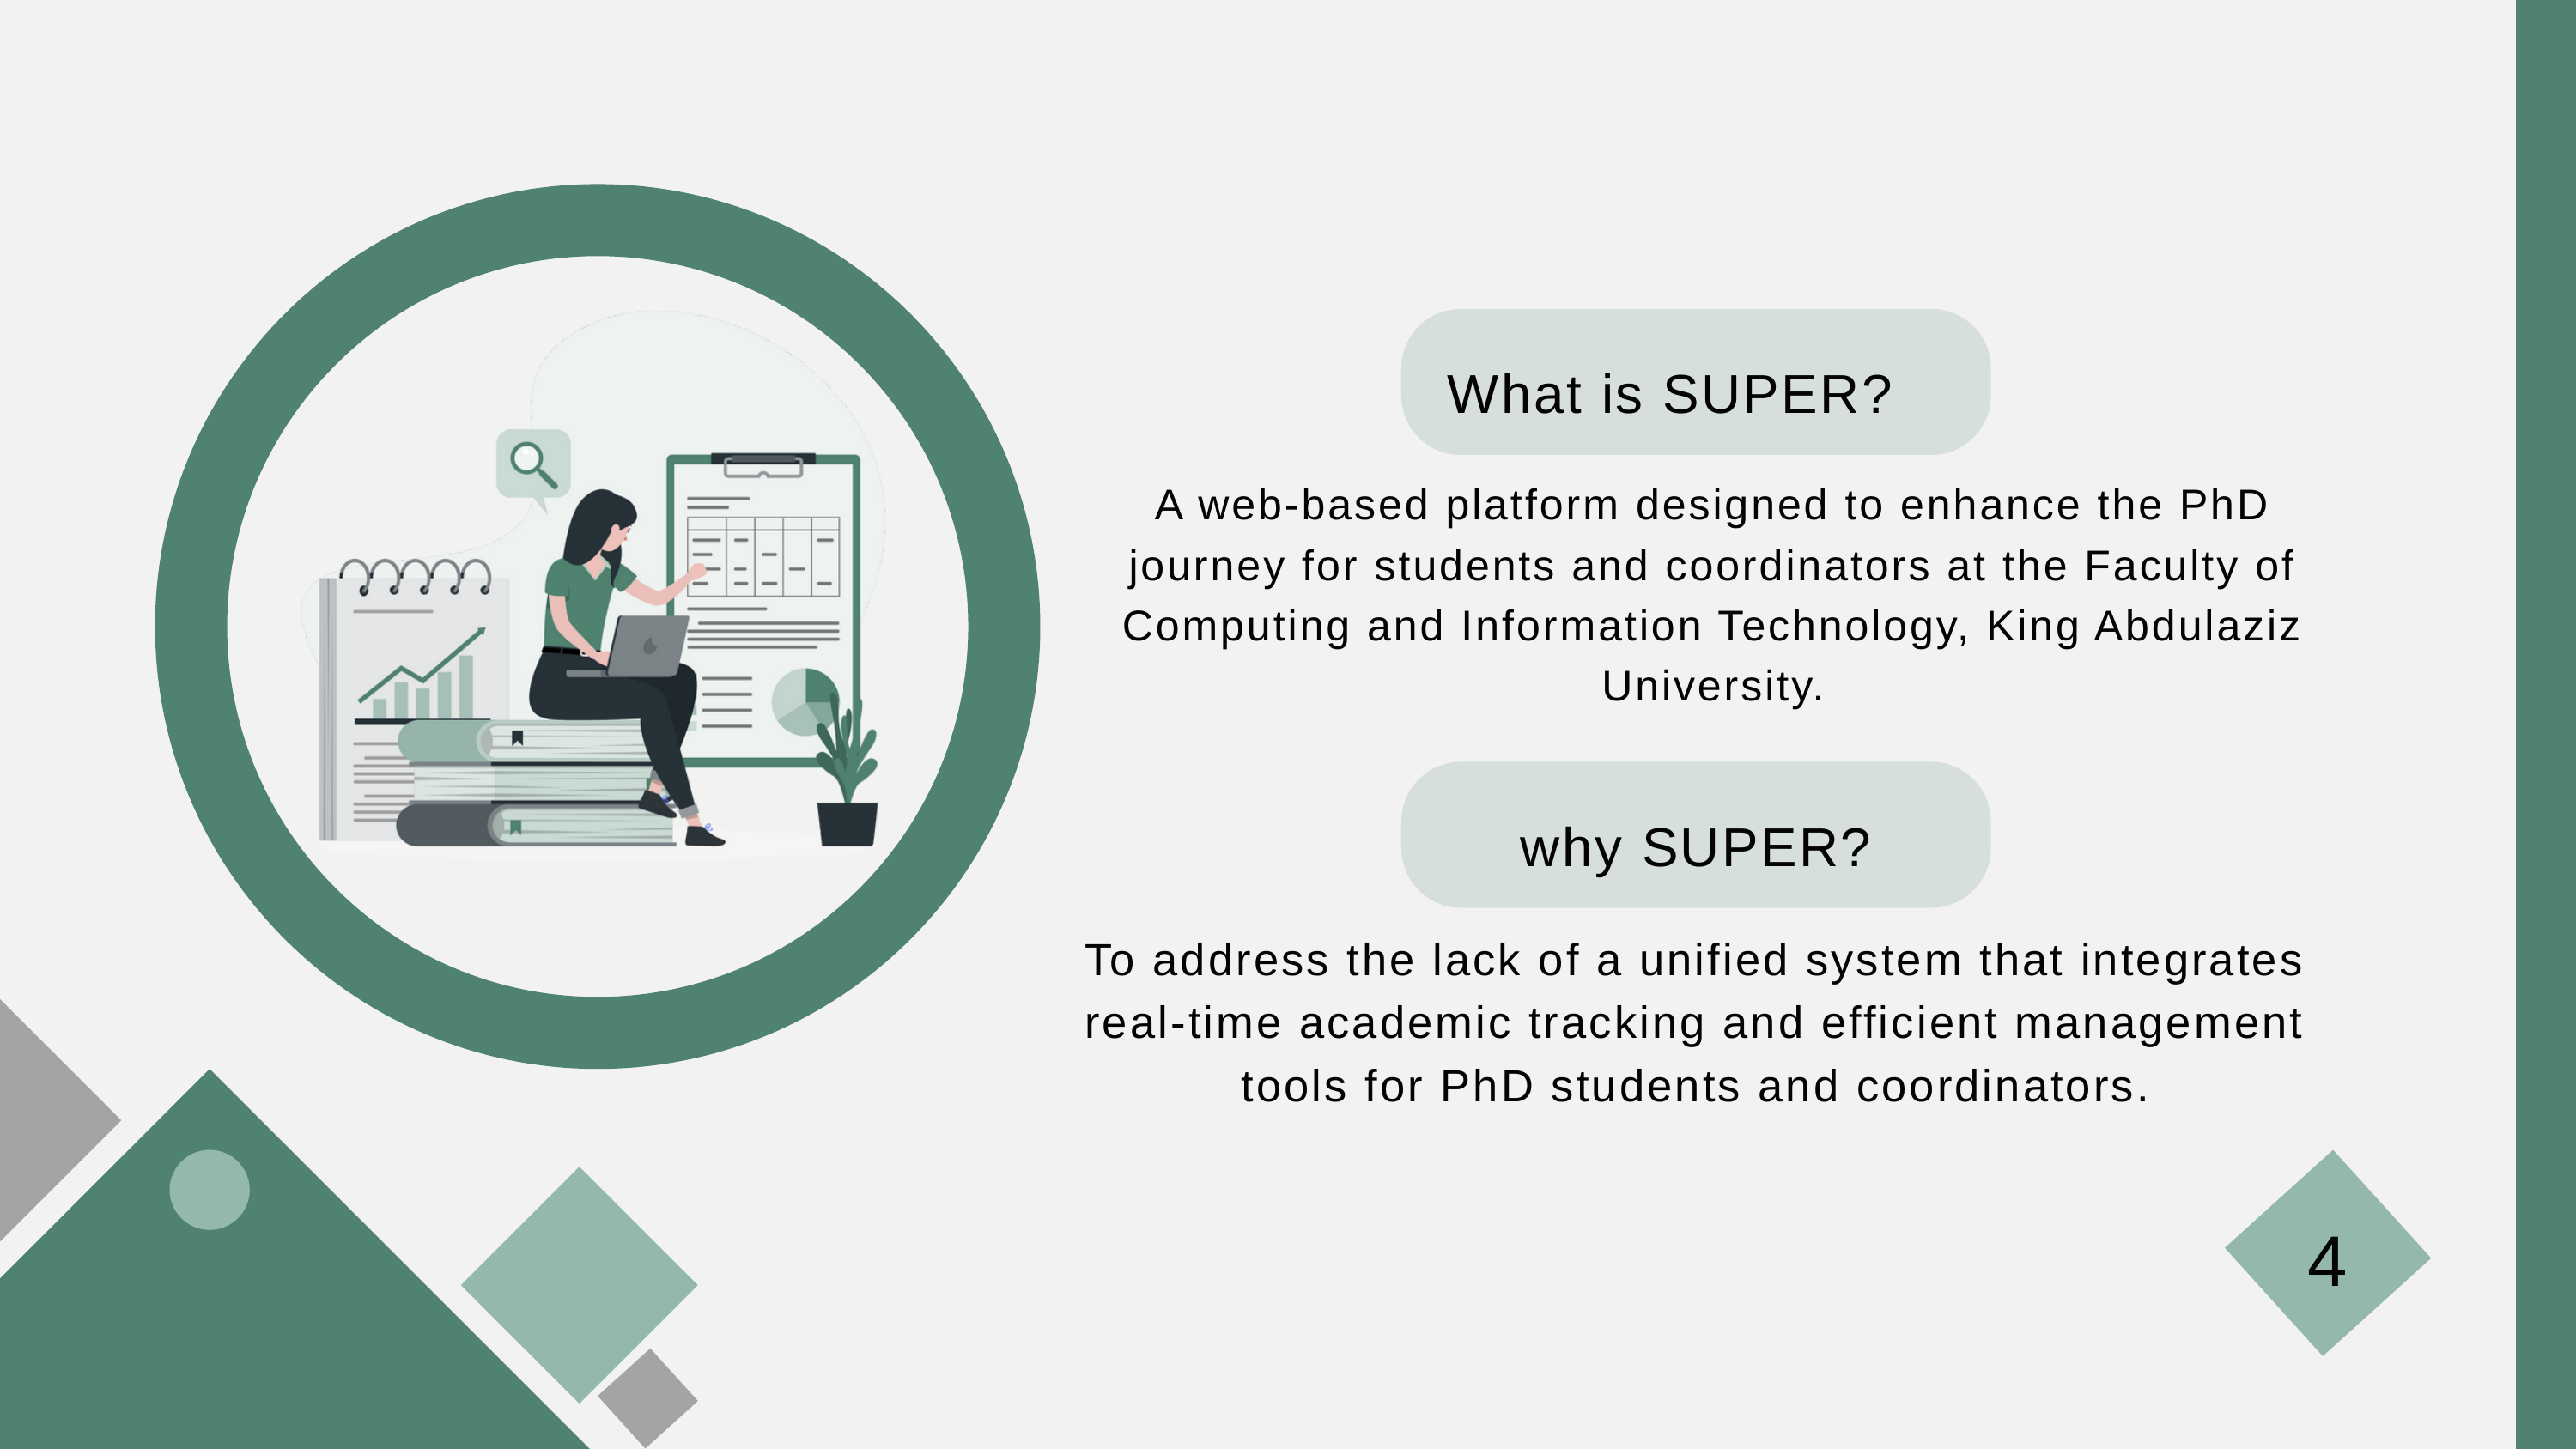

What is SUPER?
A web-based platform designed to enhance the PhD journey for students and coordinators at the Faculty of Computing and Information Technology, King Abdulaziz University.

why SUPER?
To address the lack of a unified system that integrates real-time academic tracking and efficient management tools for PhD students and coordinators.

4